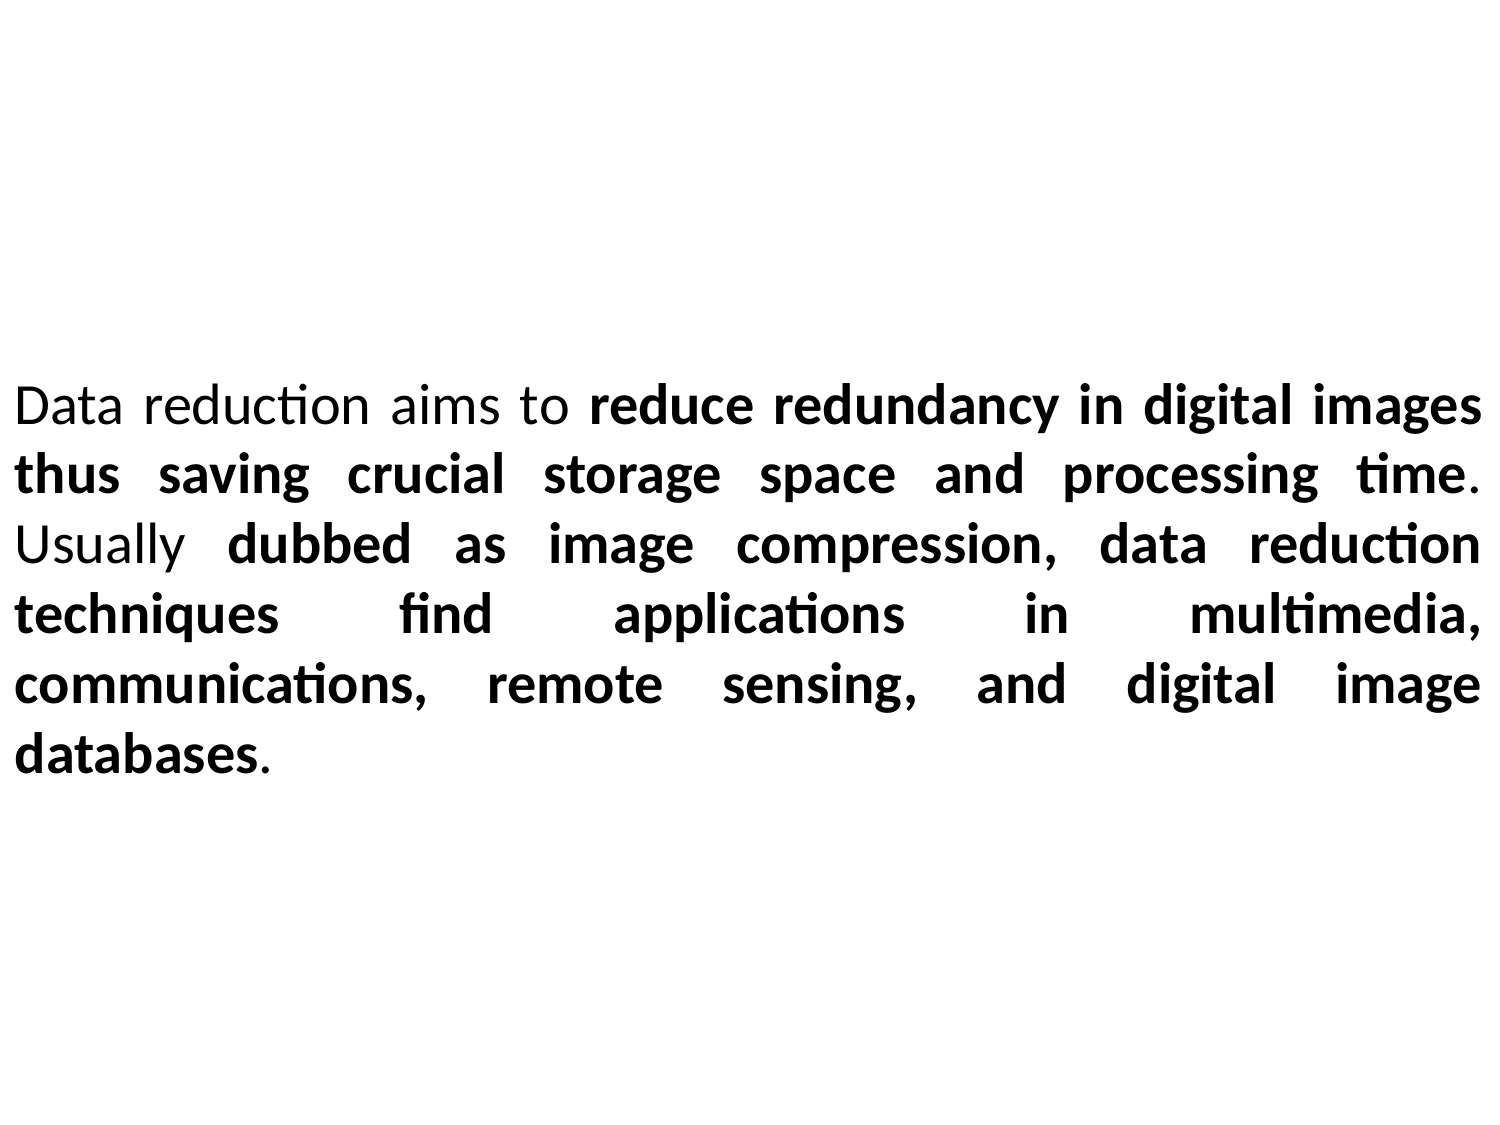

Data reduction aims to reduce redundancy in digital images thus saving crucial storage space and processing time. Usually dubbed as image compression, data reduction techniques find applications in multimedia, communications, remote sensing, and digital image databases.